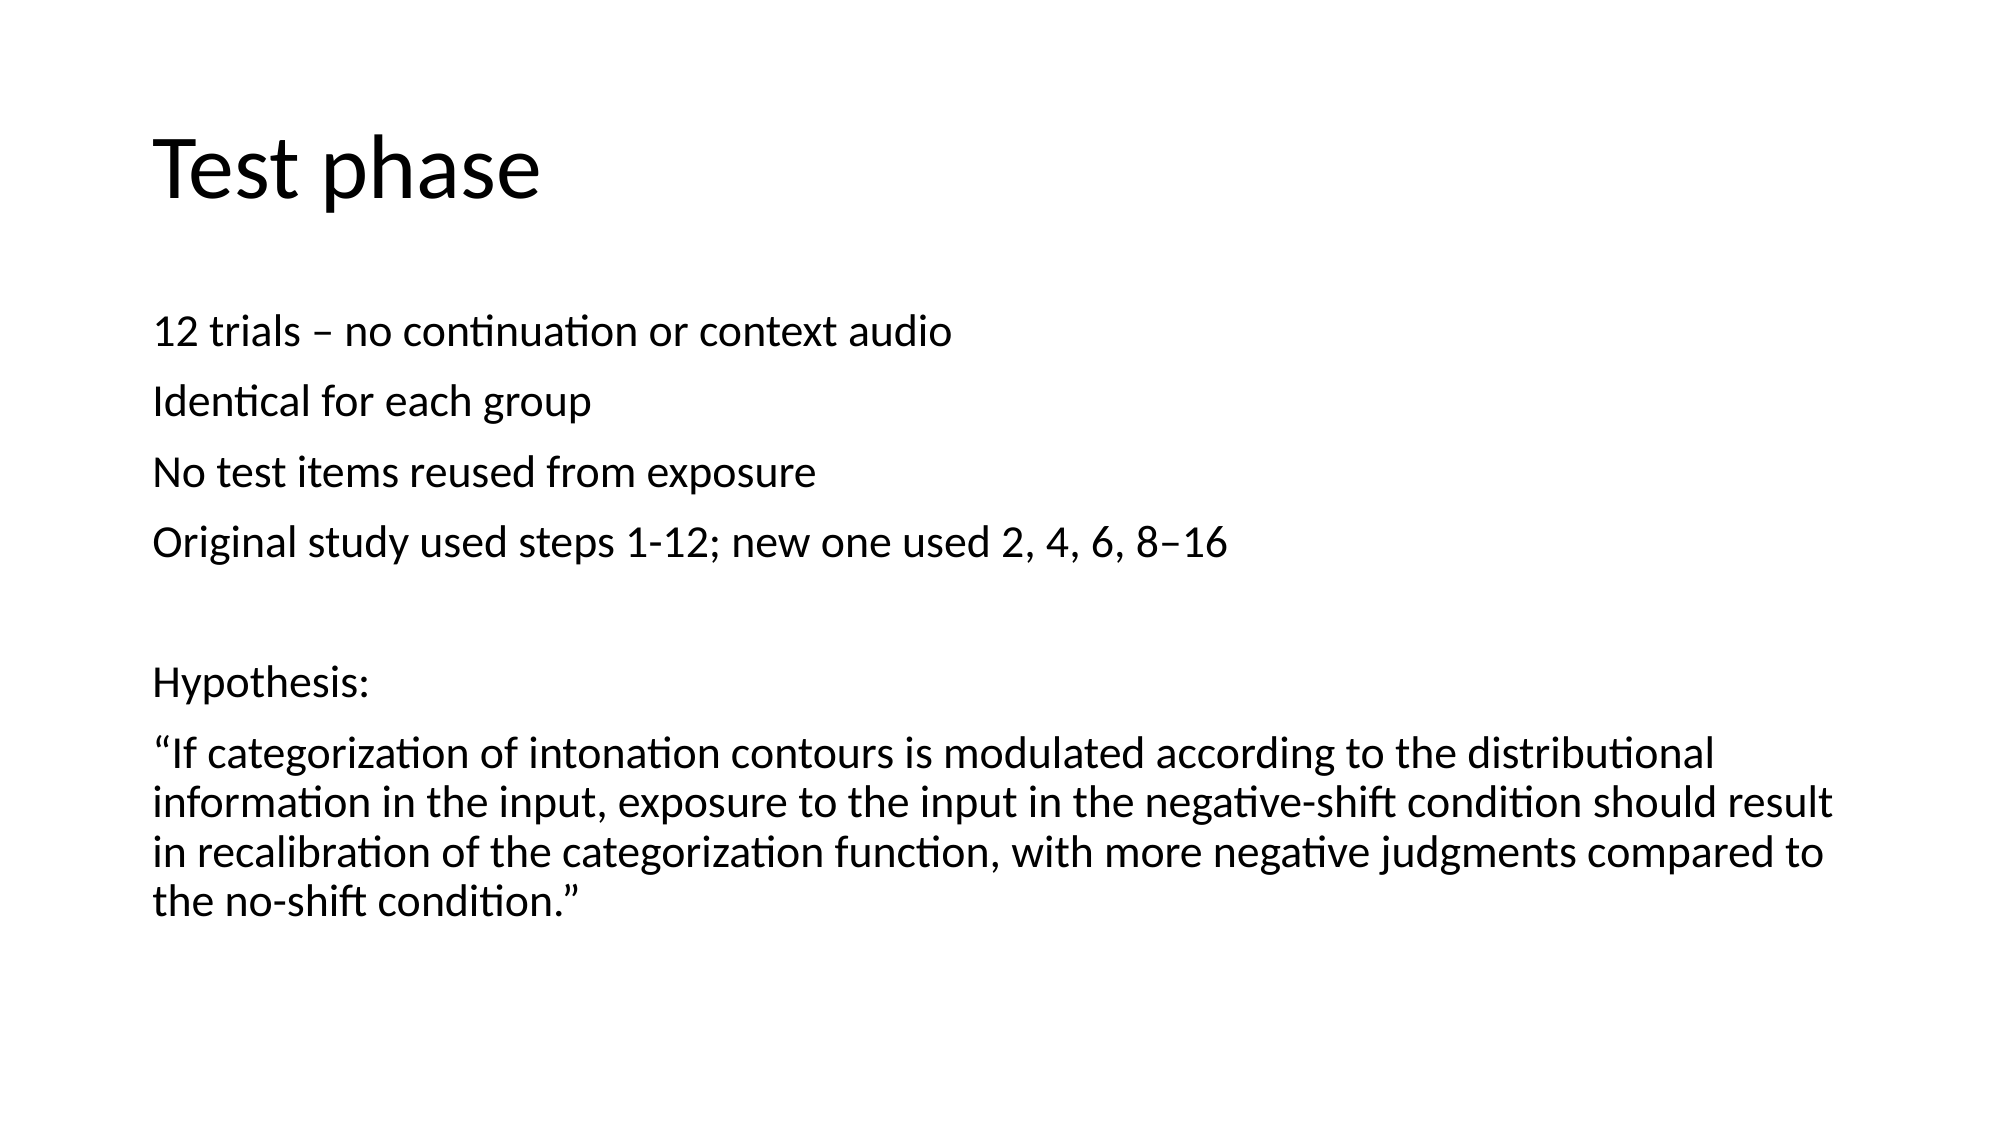

# Test phase
12 trials – no continuation or context audio
Identical for each group
No test items reused from exposure
Original study used steps 1-12; new one used 2, 4, 6, 8–16

Hypothesis:
“If categorization of intonation contours is modulated according to the distributional information in the input, exposure to the input in the negative-shift condition should result in recalibration of the categorization function, with more negative judgments compared to the no-shift condition.”